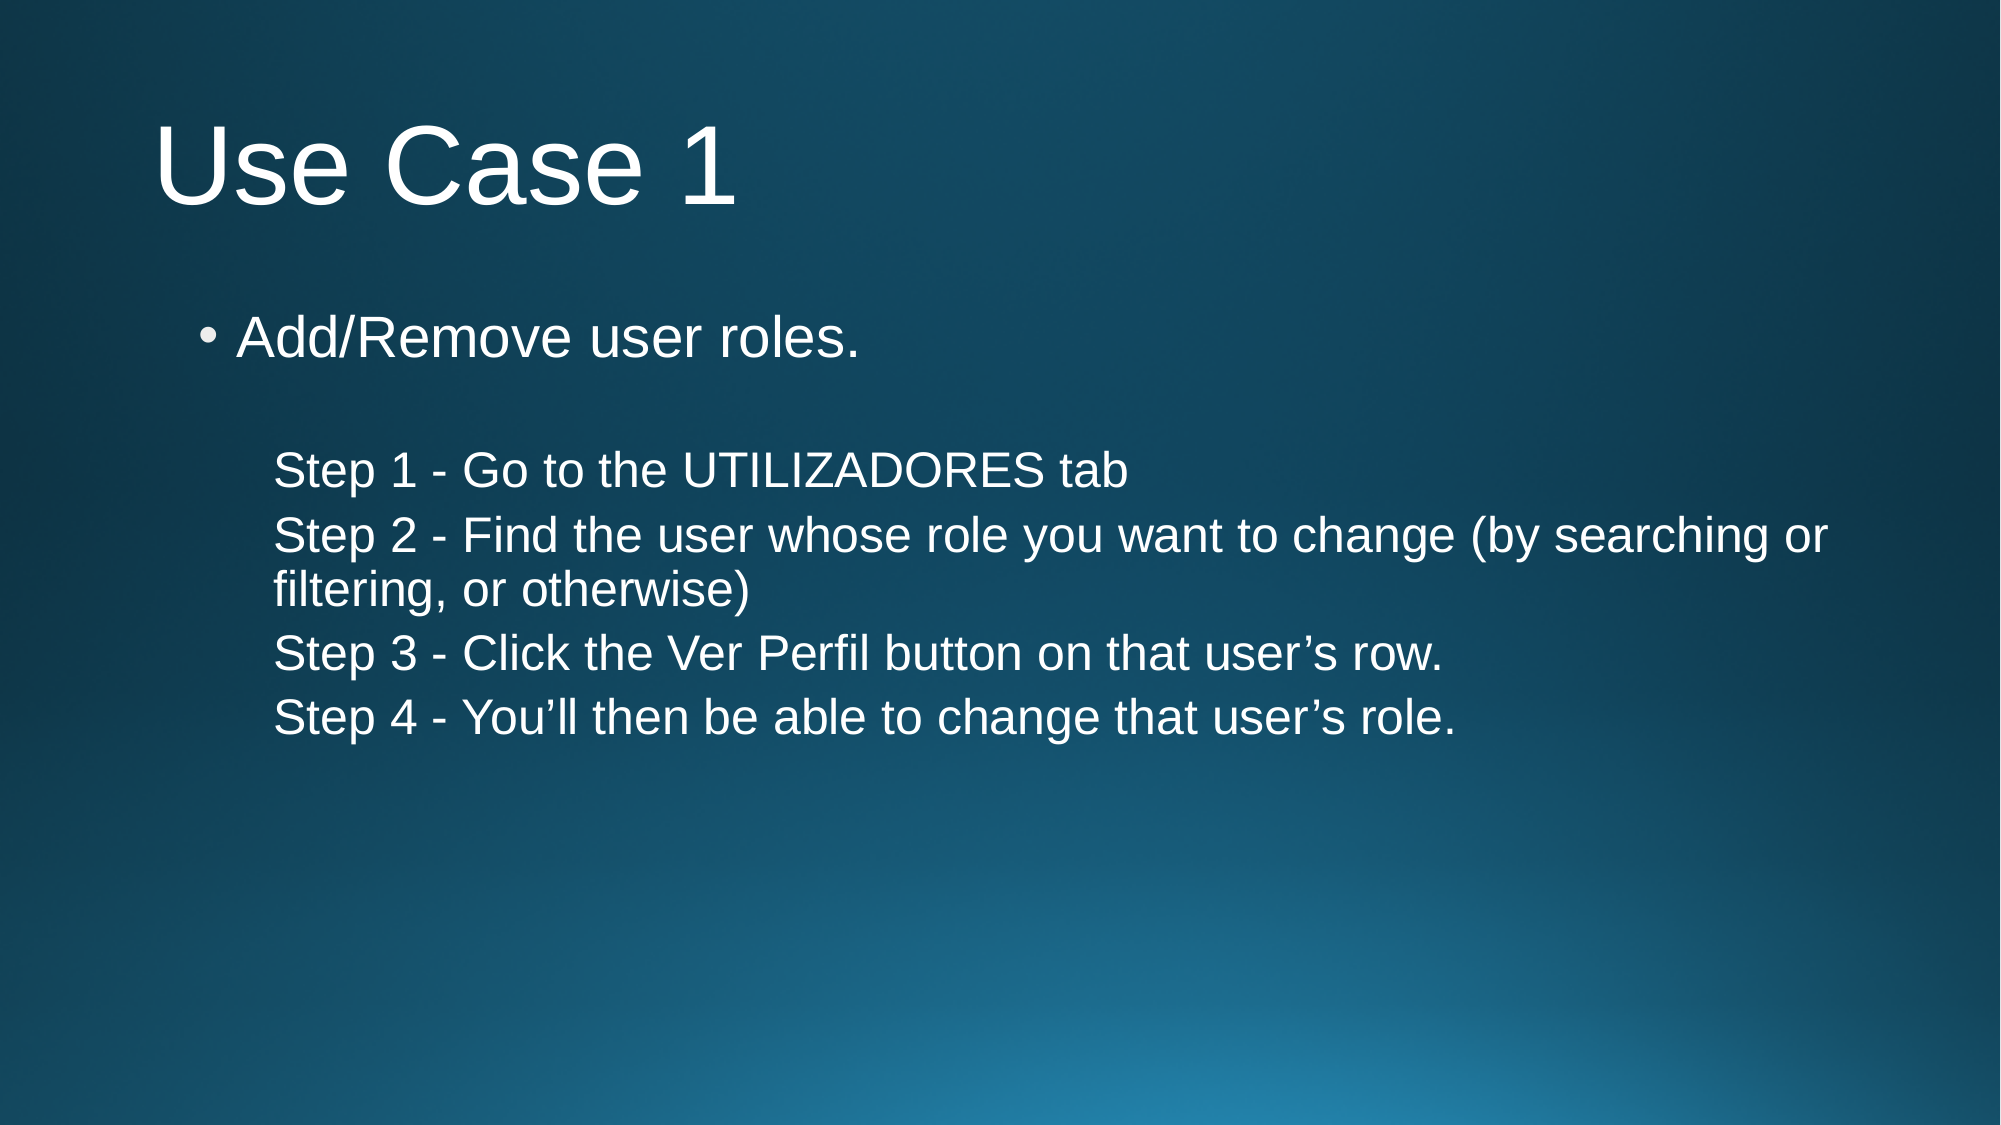

# Use Case 1
Add/Remove user roles.

Step 1 - Go to the UTILIZADORES tab
Step 2 - Find the user whose role you want to change (by searching or  filtering, or otherwise)
Step 3 - Click the Ver Perfil button on that user’s row.
Step 4 - You’ll then be able to change that user’s role.